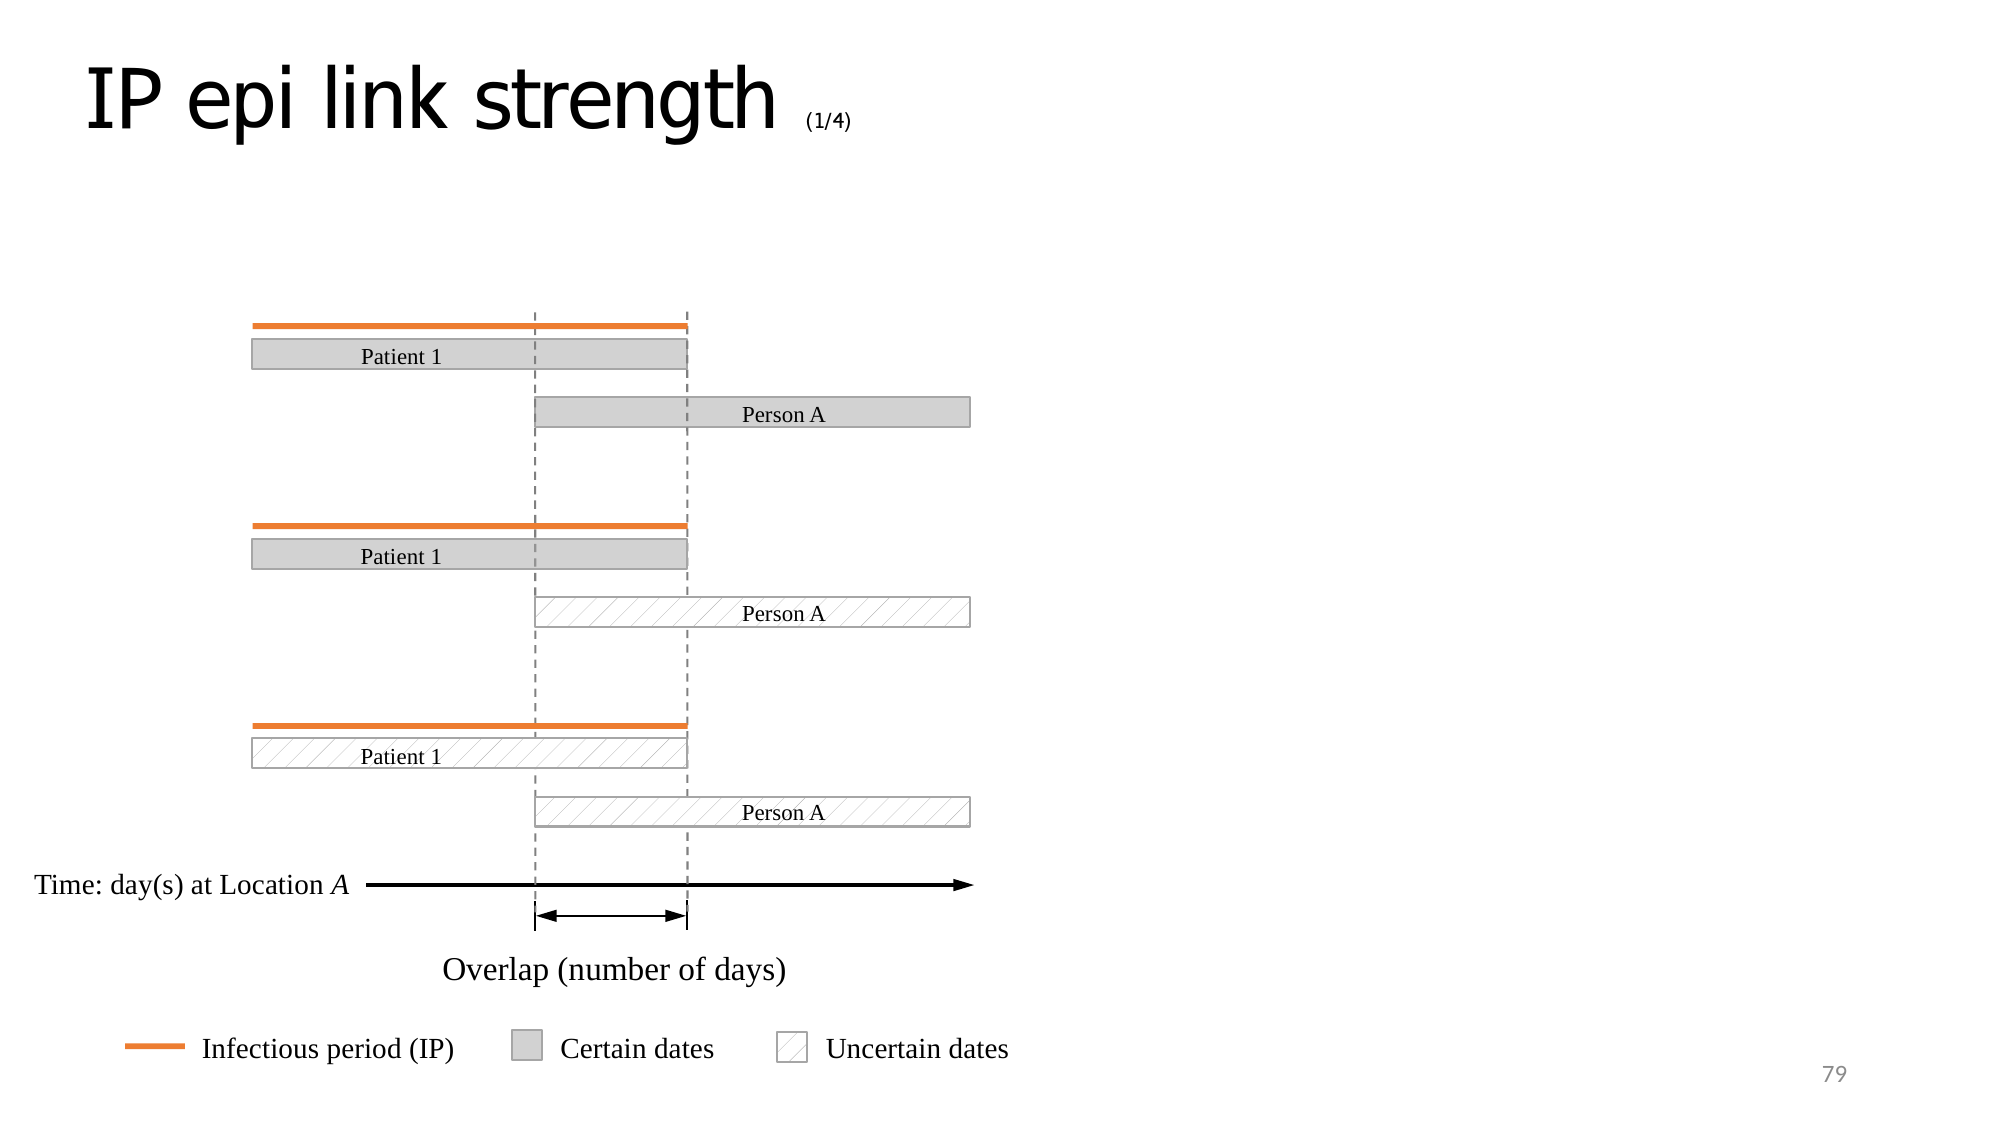

IP epi link strength (1/4)

Patient 1

Person A

Patient 1

Person A

Patient 1

Person A

Time: day(s) at Location A
Overlap (number of days)
Infectious period (IP)
Certain dates
Uncertain dates

79